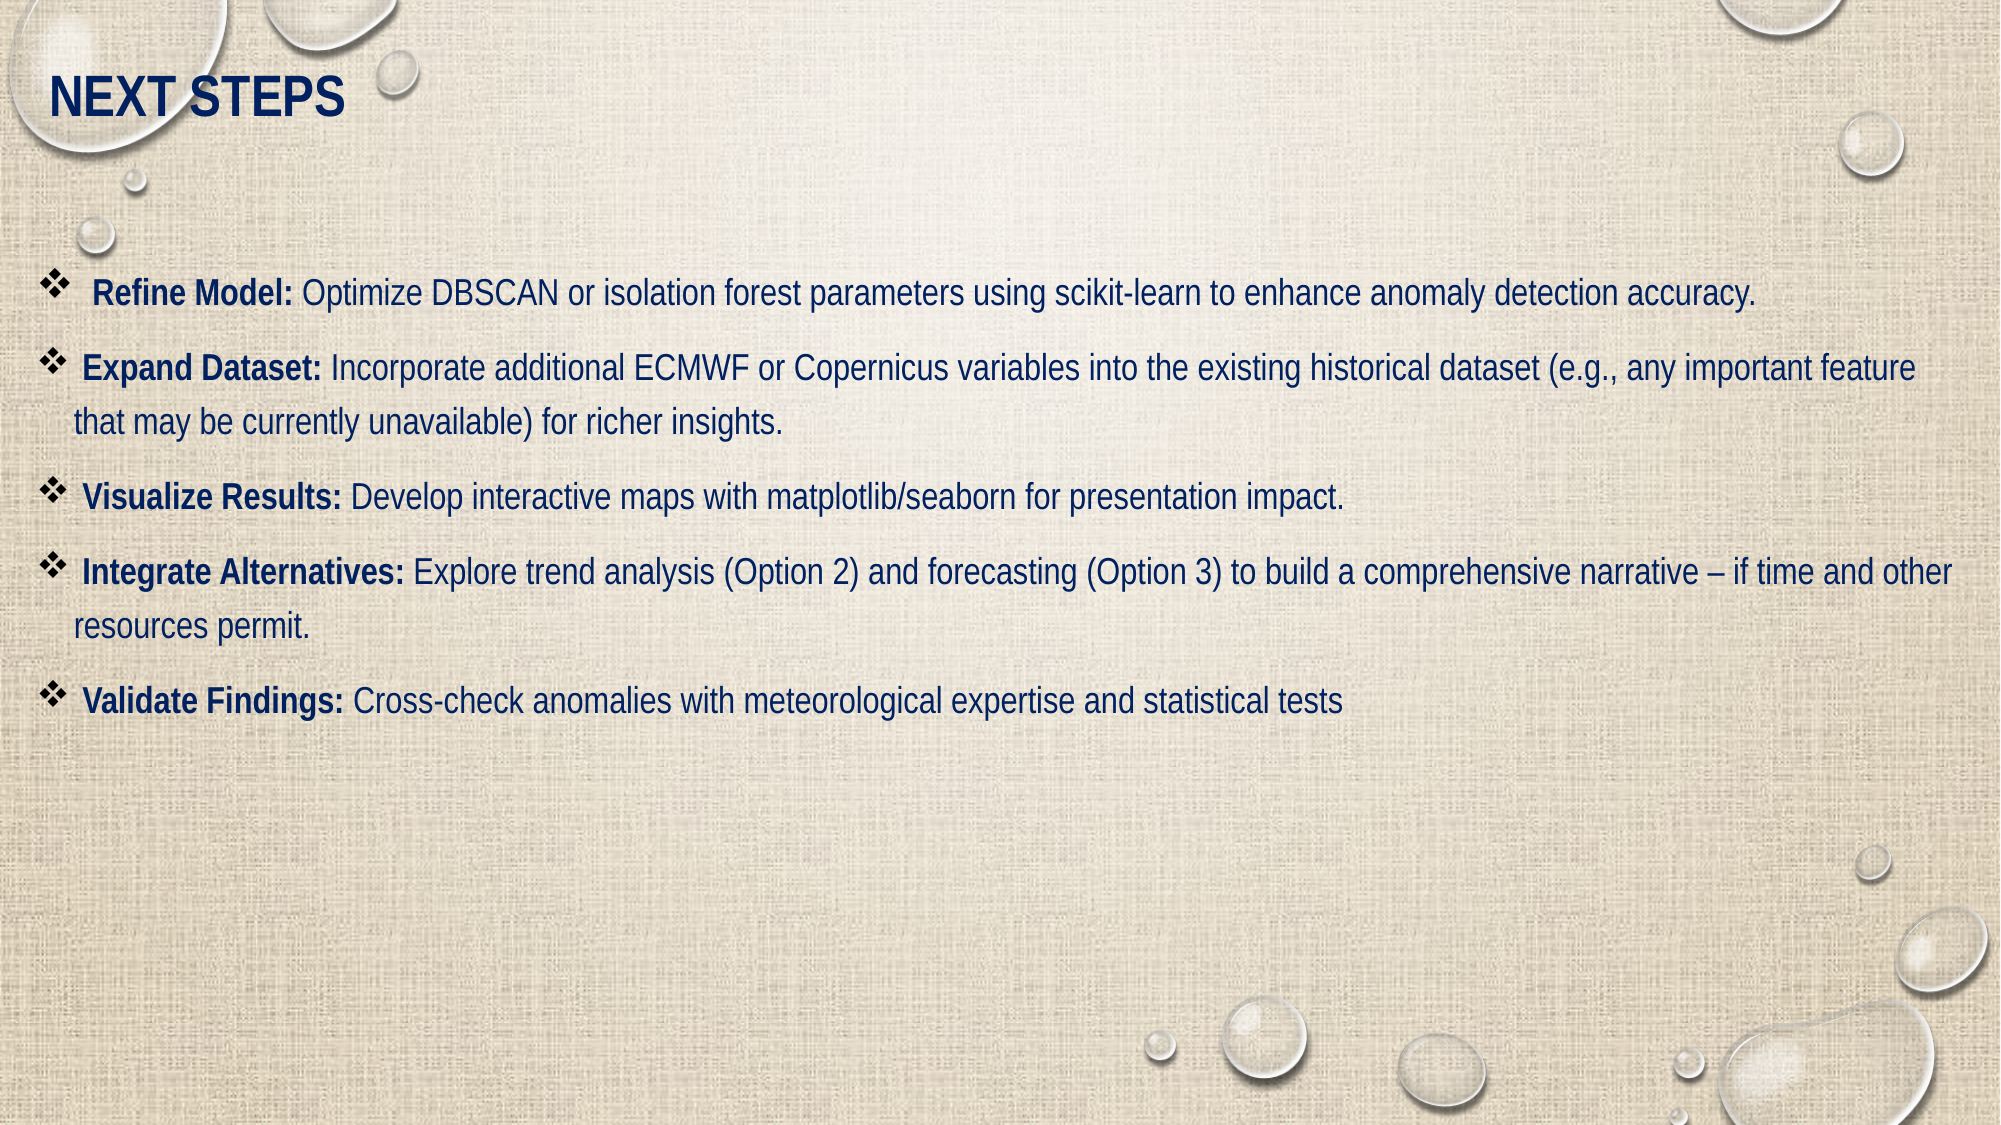

# next steps

  Refine Model: Optimize DBSCAN or isolation forest parameters using scikit-learn to enhance anomaly detection accuracy.
 Expand Dataset: Incorporate additional ECMWF or Copernicus variables into the existing historical dataset (e.g., any important feature that may be currently unavailable) for richer insights.
 Visualize Results: Develop interactive maps with matplotlib/seaborn for presentation impact.
 Integrate Alternatives: Explore trend analysis (Option 2) and forecasting (Option 3) to build a comprehensive narrative – if time and other resources permit.
 Validate Findings: Cross-check anomalies with meteorological expertise and statistical tests